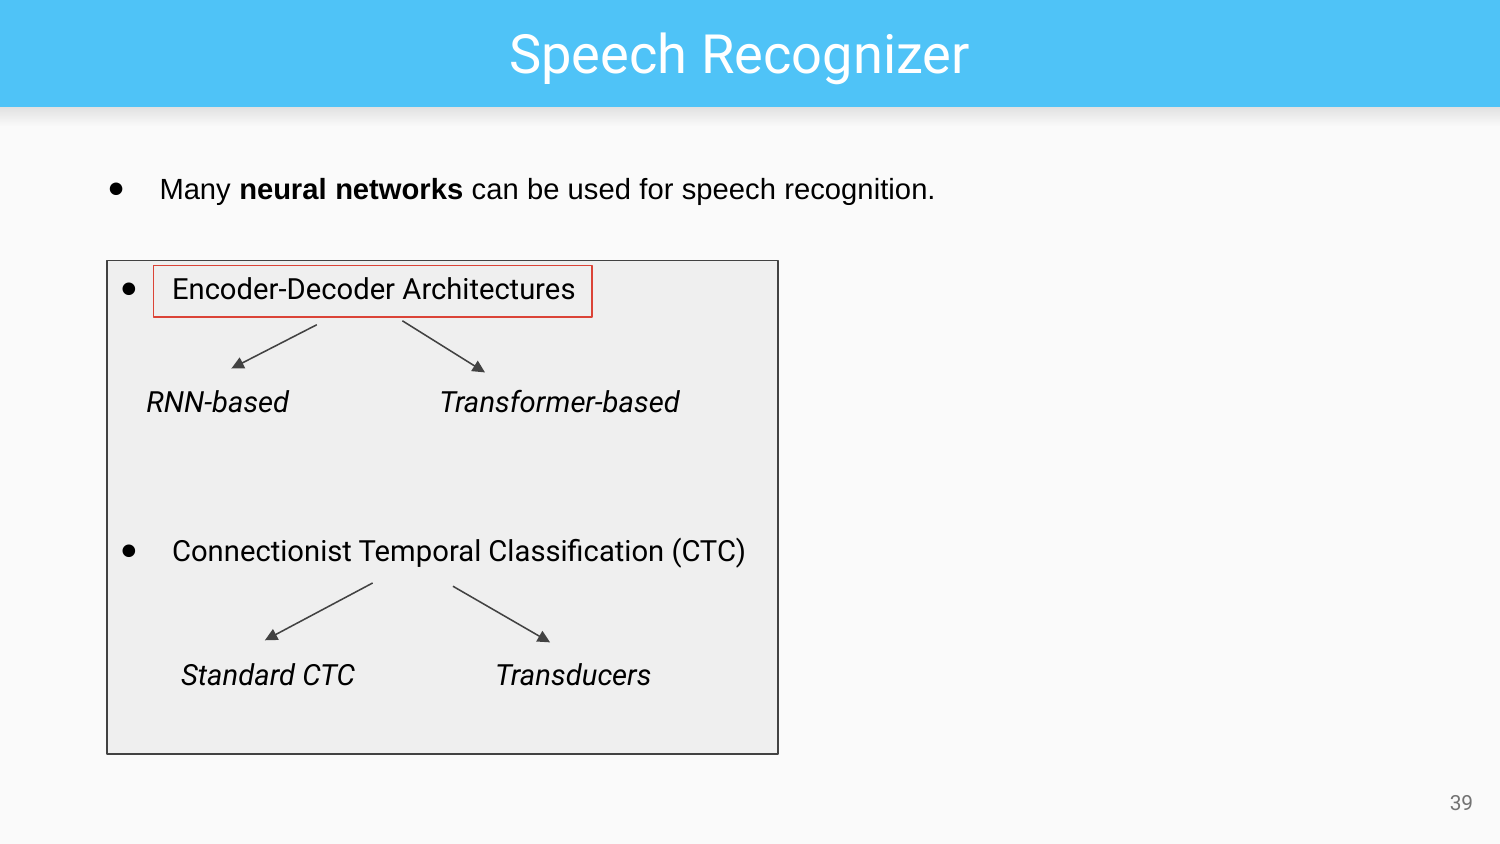

# Speech Recognizer
Many neural networks can be used for speech recognition.
Encoder-Decoder Architectures

RNN-based
Transformer-based
Connectionist Temporal Classification (CTC)
Standard CTC
Transducers
39